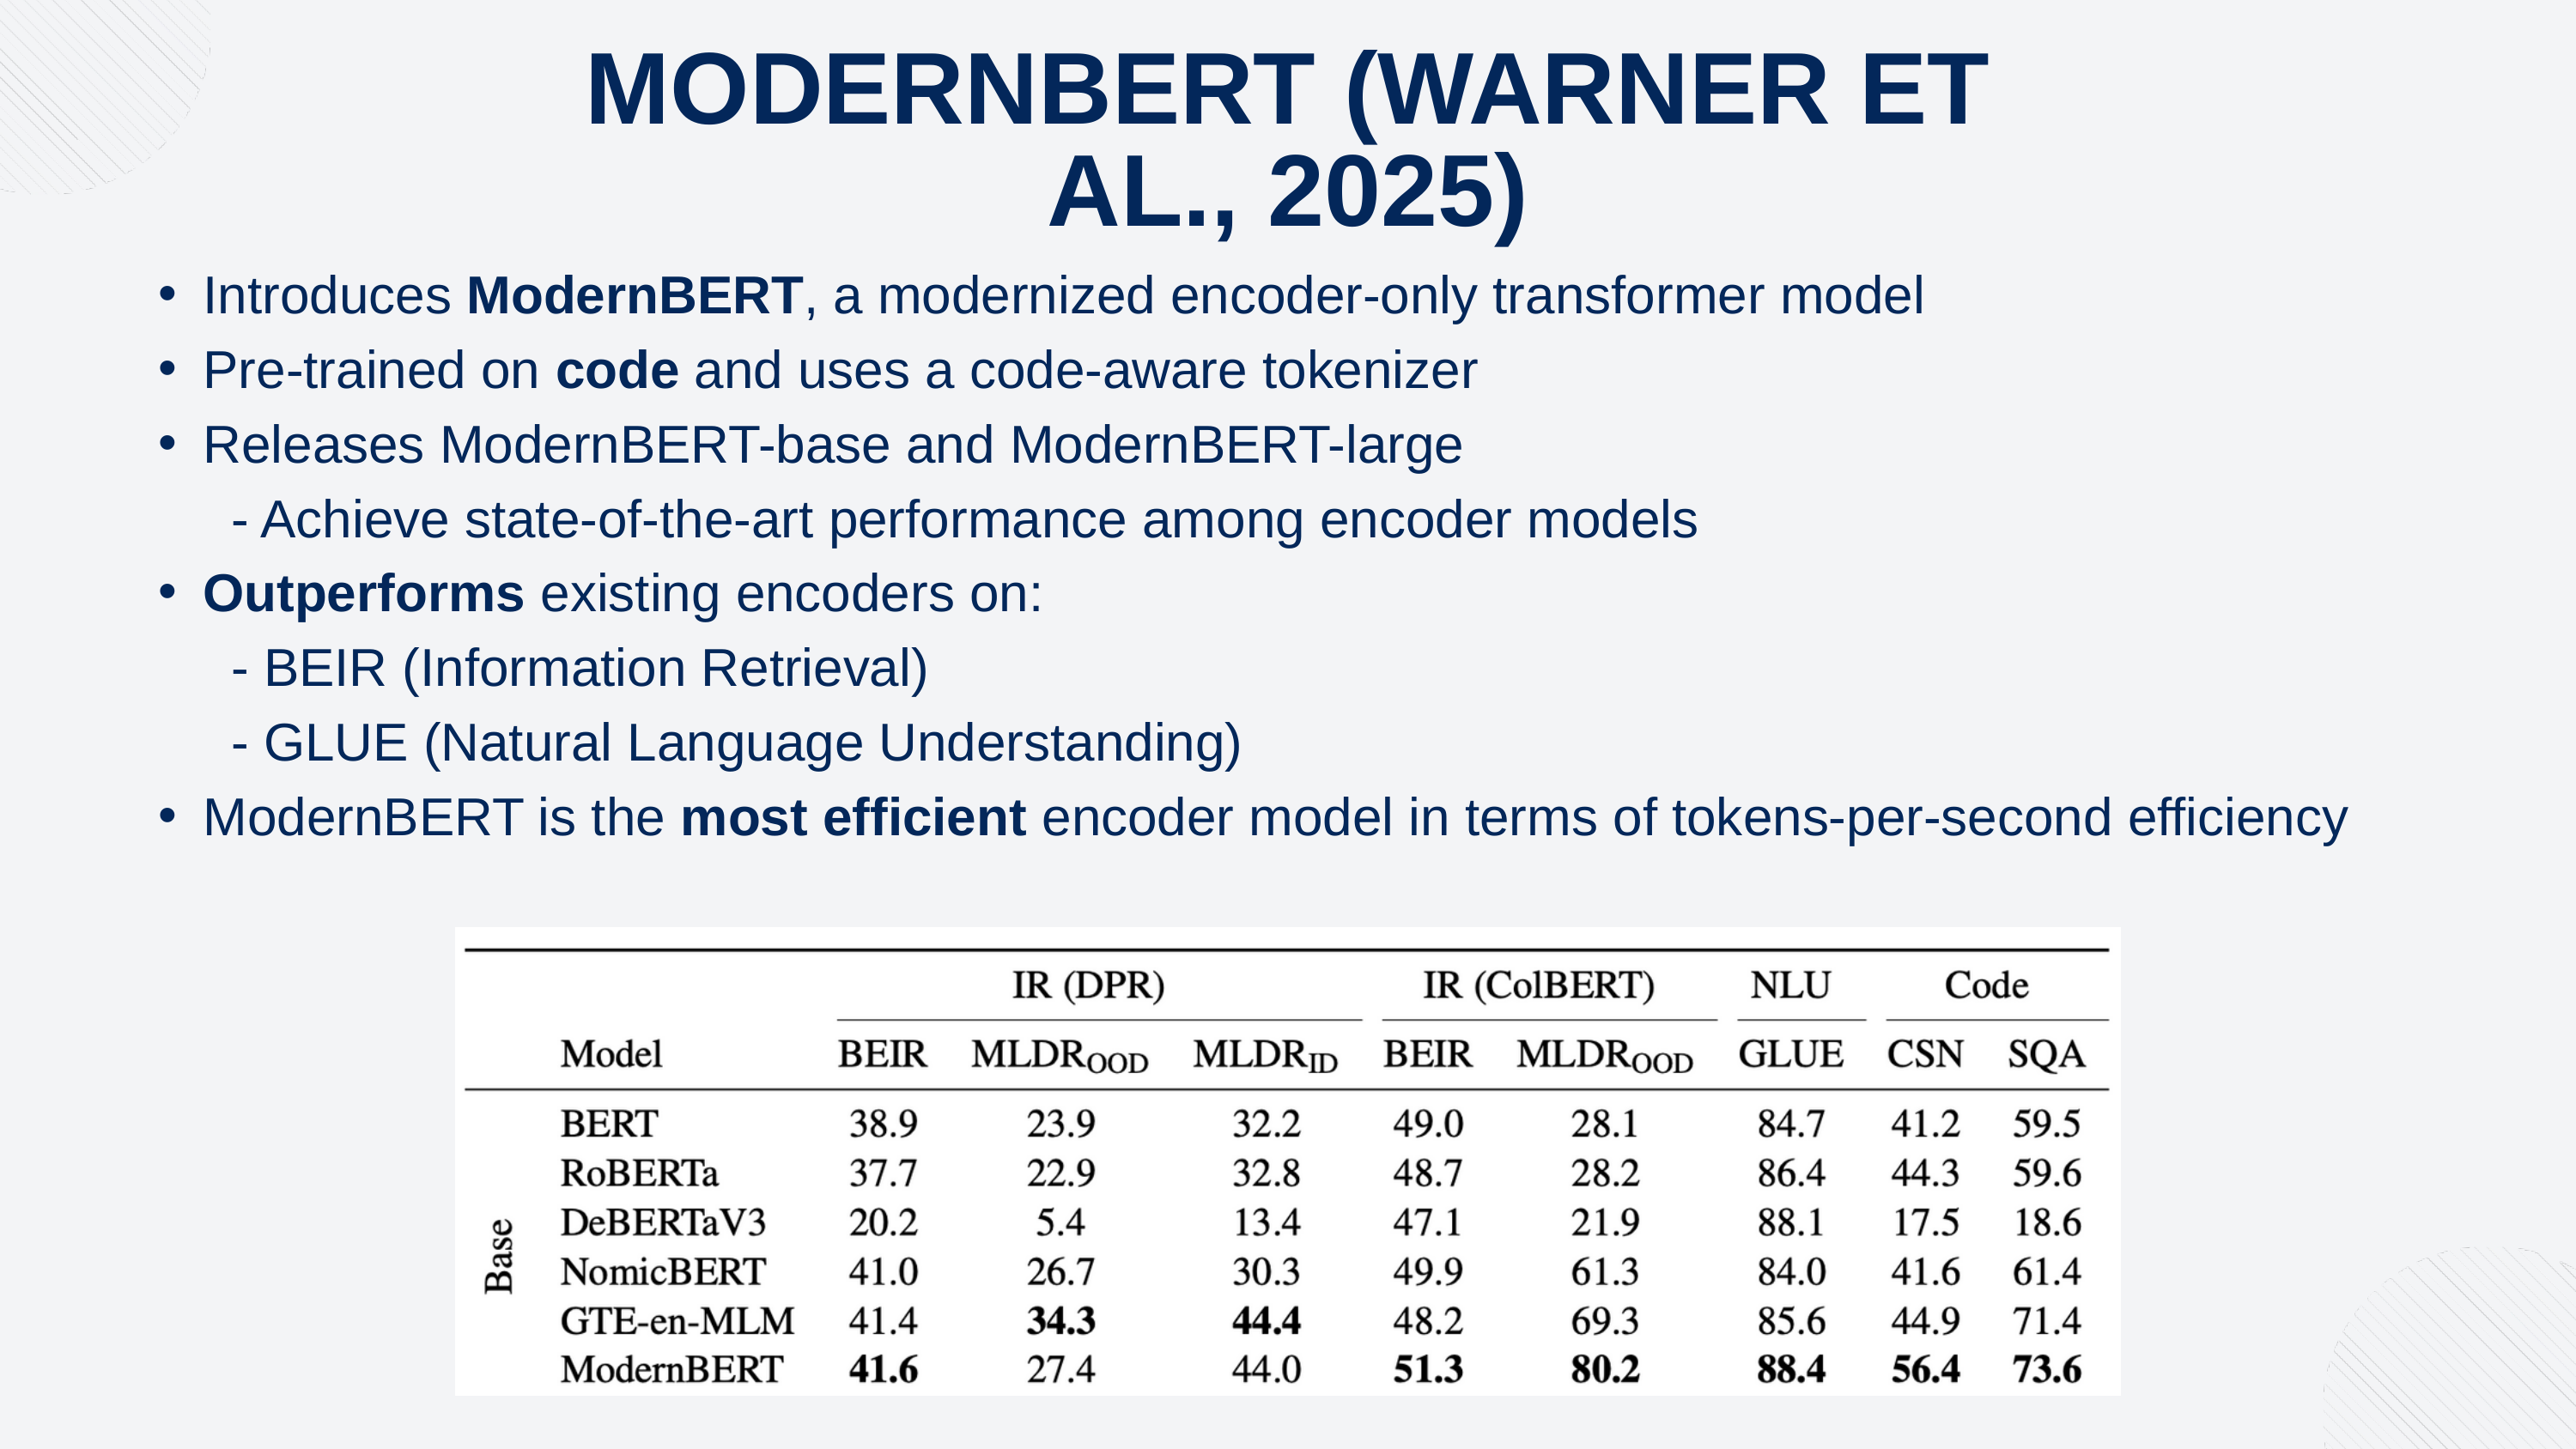

MODERNBERT (WARNER ET AL., 2025)

Introduces ModernBERT, a modernized encoder-only transformer model
Pre-trained on code and uses a code-aware tokenizer
Releases ModernBERT-base and ModernBERT-large
        - Achieve state-of-the-art performance among encoder models
Outperforms existing encoders on:
        - BEIR (Information Retrieval)
        - GLUE (Natural Language Understanding)
ModernBERT is the most efficient encoder model in terms of tokens-per-second efficiency